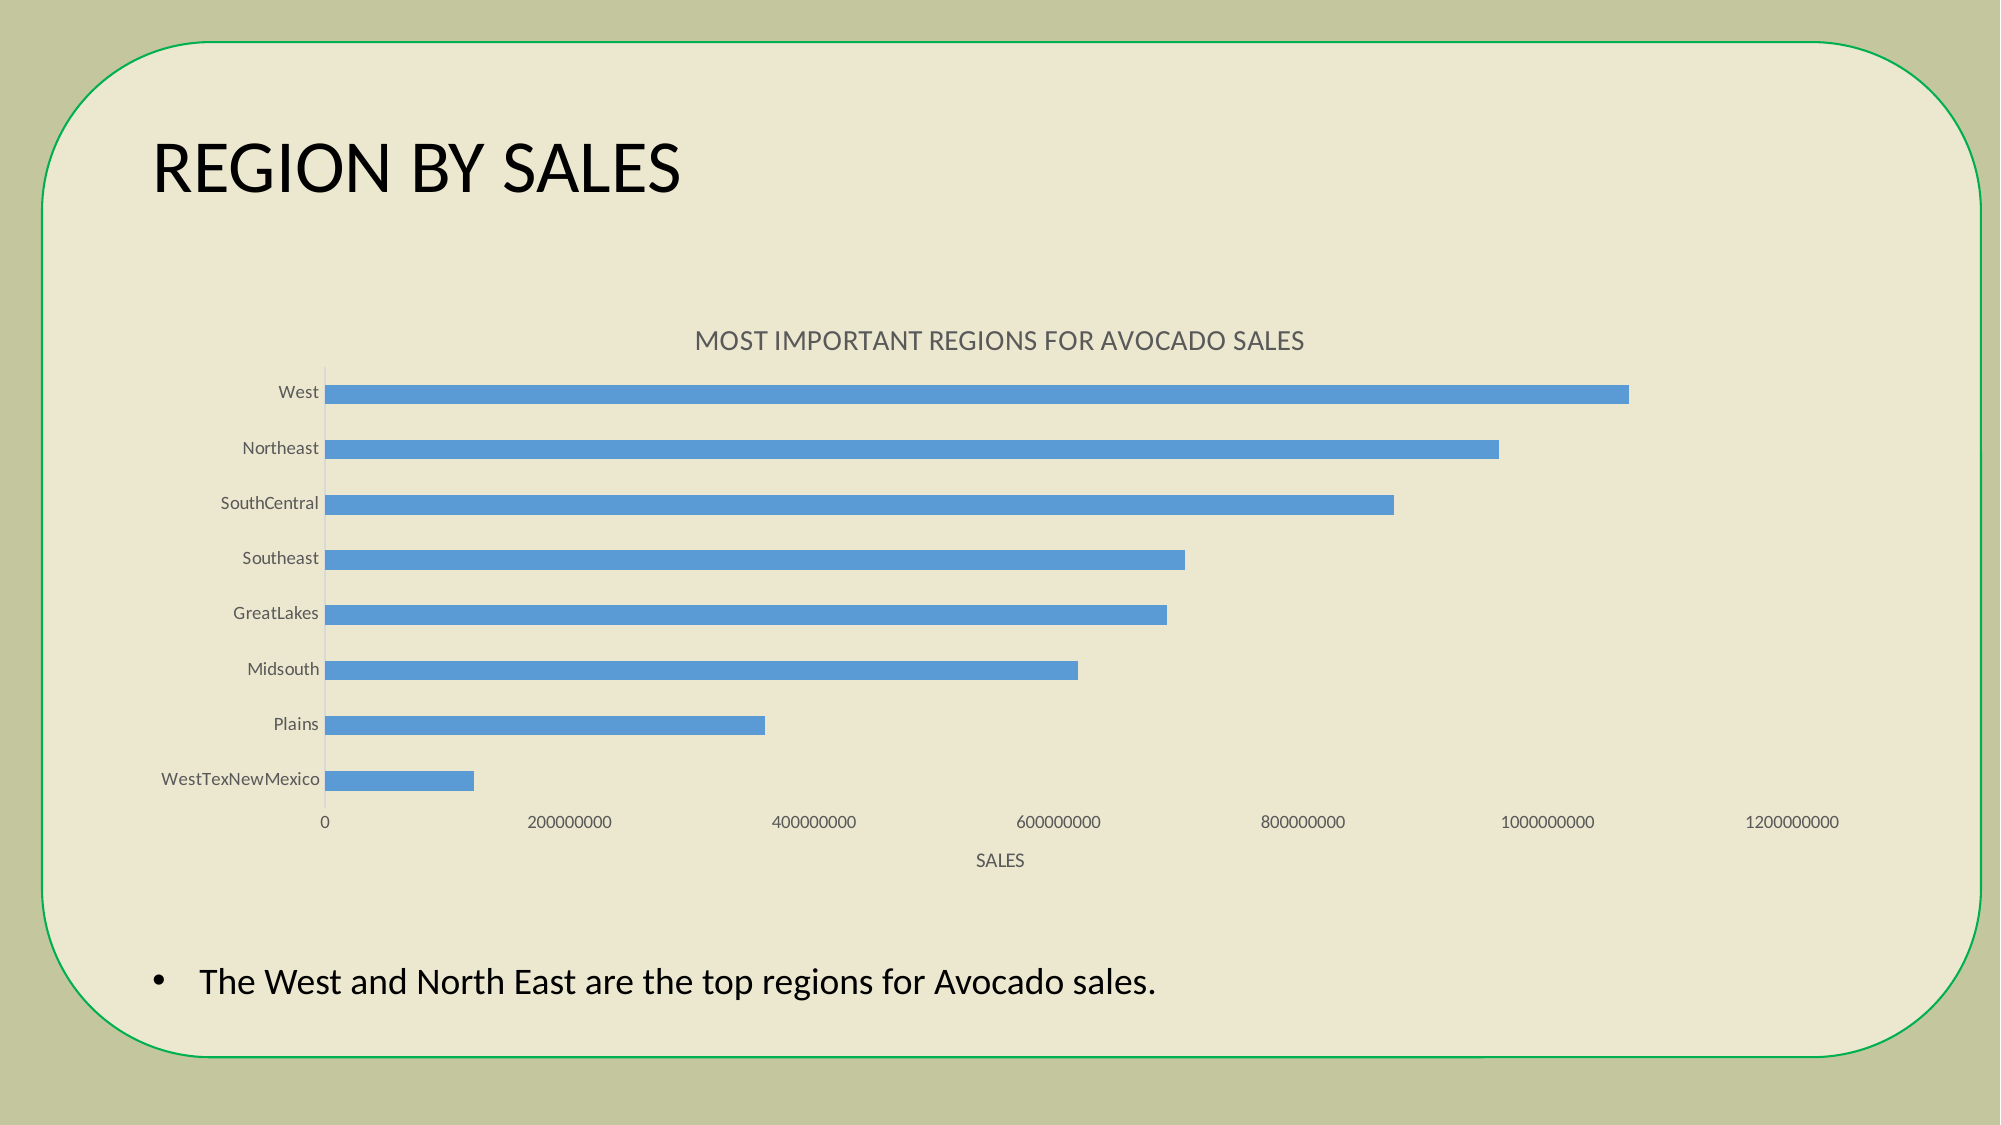

# REGION BY SALES

### Chart: MOST IMPORTANT REGIONS FOR AVOCADO SALES

| Category | Total |
|---|---|
| WestTexNewMexico | 121565419.1848 |
| Plains | 360036649.81939983 |
| Midsouth | 615723838.9905999 |
| GreatLakes | 688661844.2662997 |
| Southeast | 703630581.0432999 |
| SouthCentral | 874059289.2593998 |
| Northeast | 960007873.6977007 |
| West | 1066833656.0435997 |
The West and North East are the top regions for Avocado sales.